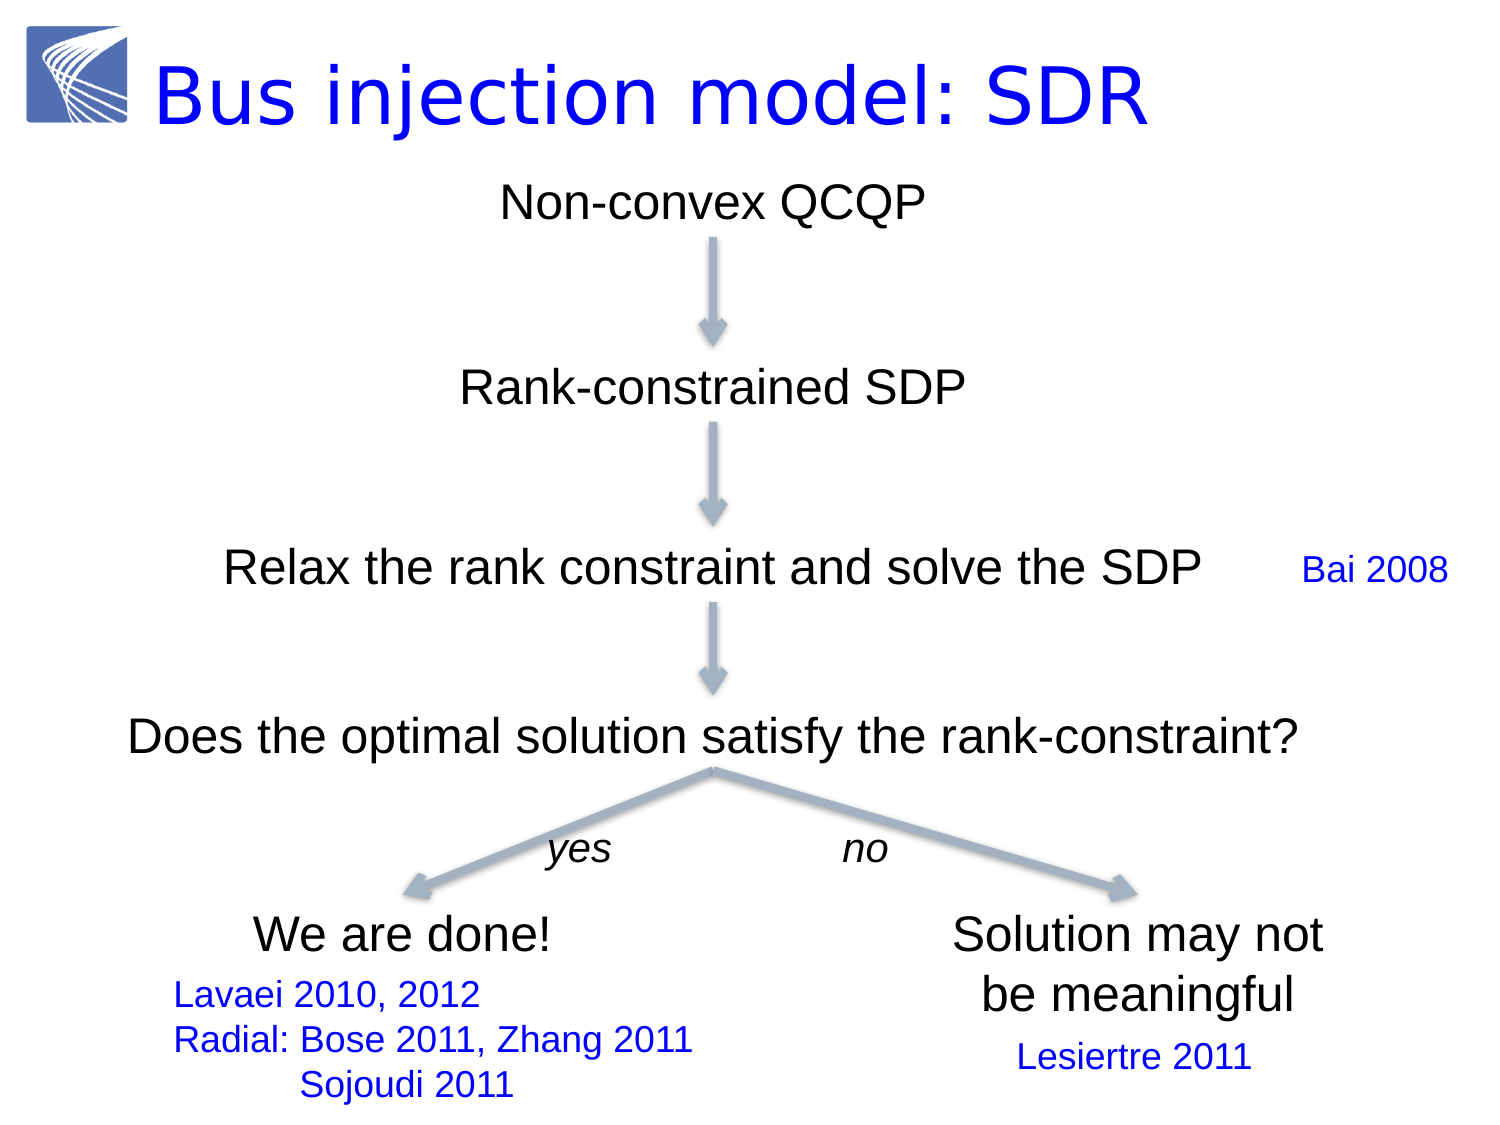

# Bus injection model: SDR
Non-convex QCQP
Rank-constrained SDP
Relax the rank constraint and solve the SDP
Bai 2008
Does the optimal solution satisfy the rank-constraint?
yes
no
We are done!
Solution may not
be meaningful
Lavaei 2010, 2012
Radial: Bose 2011, Zhang 2011
            Sojoudi 2011
Lesiertre 2011